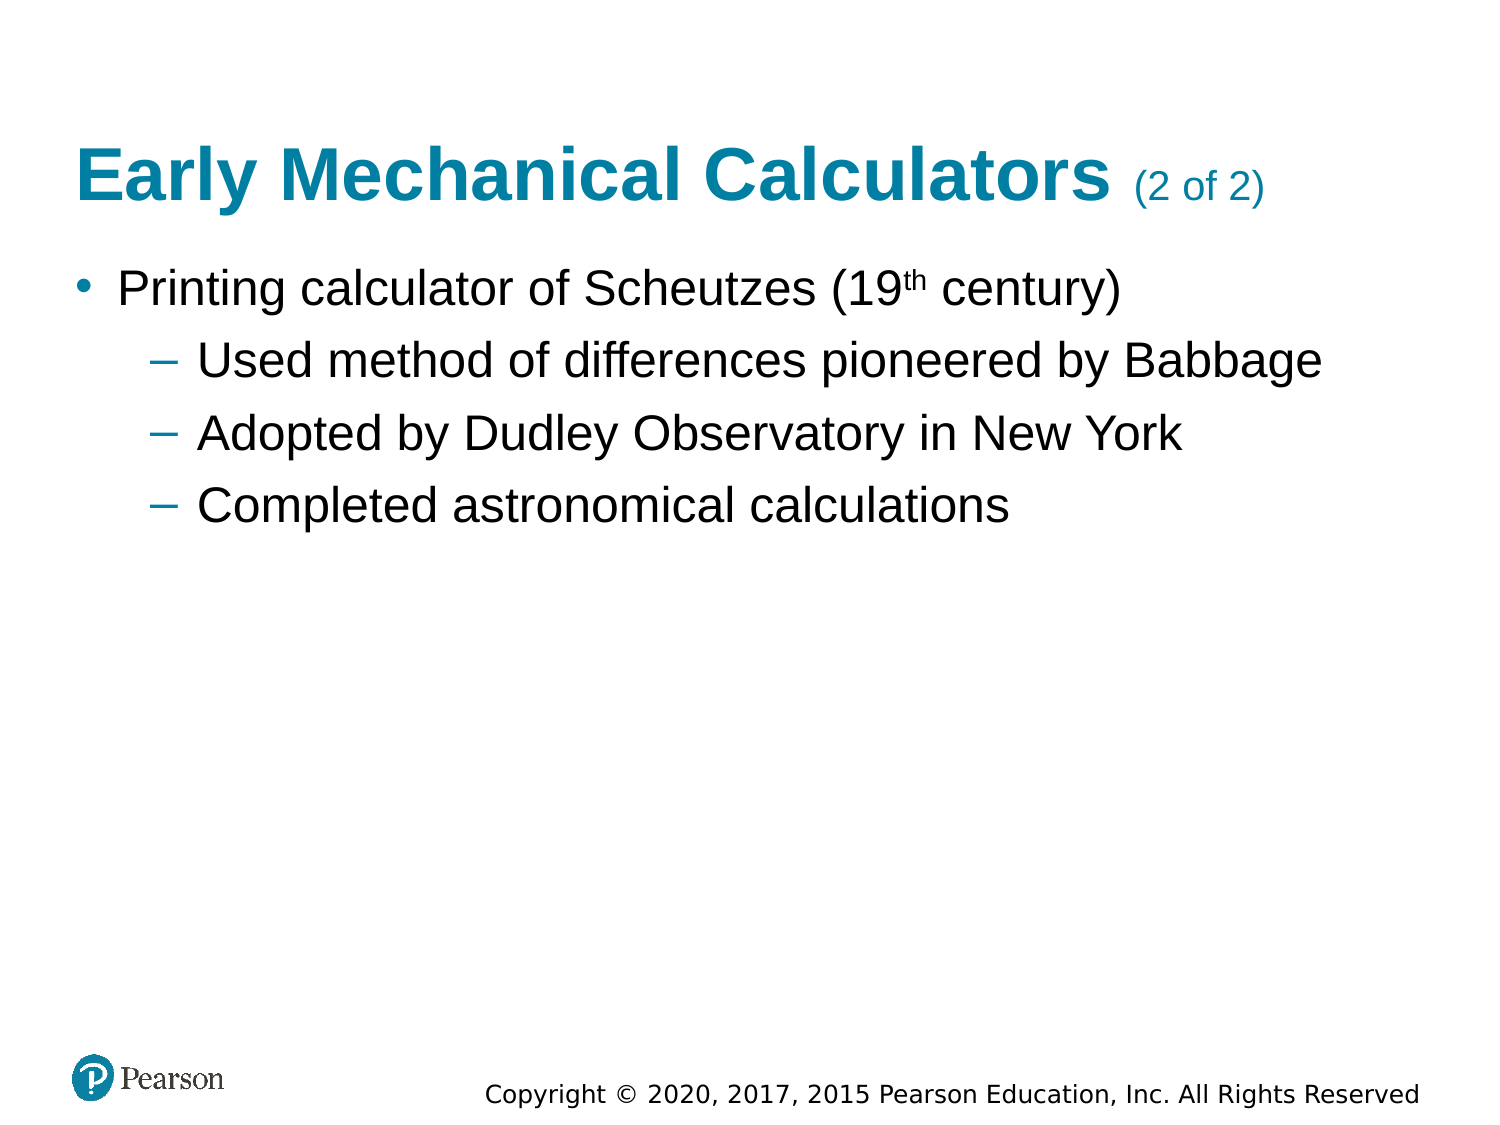

# Early Mechanical Calculators (2 of 2)
Printing calculator of Scheutzes (19th century)
Used method of differences pioneered by Babbage
Adopted by Dudley Observatory in New York
Completed astronomical calculations